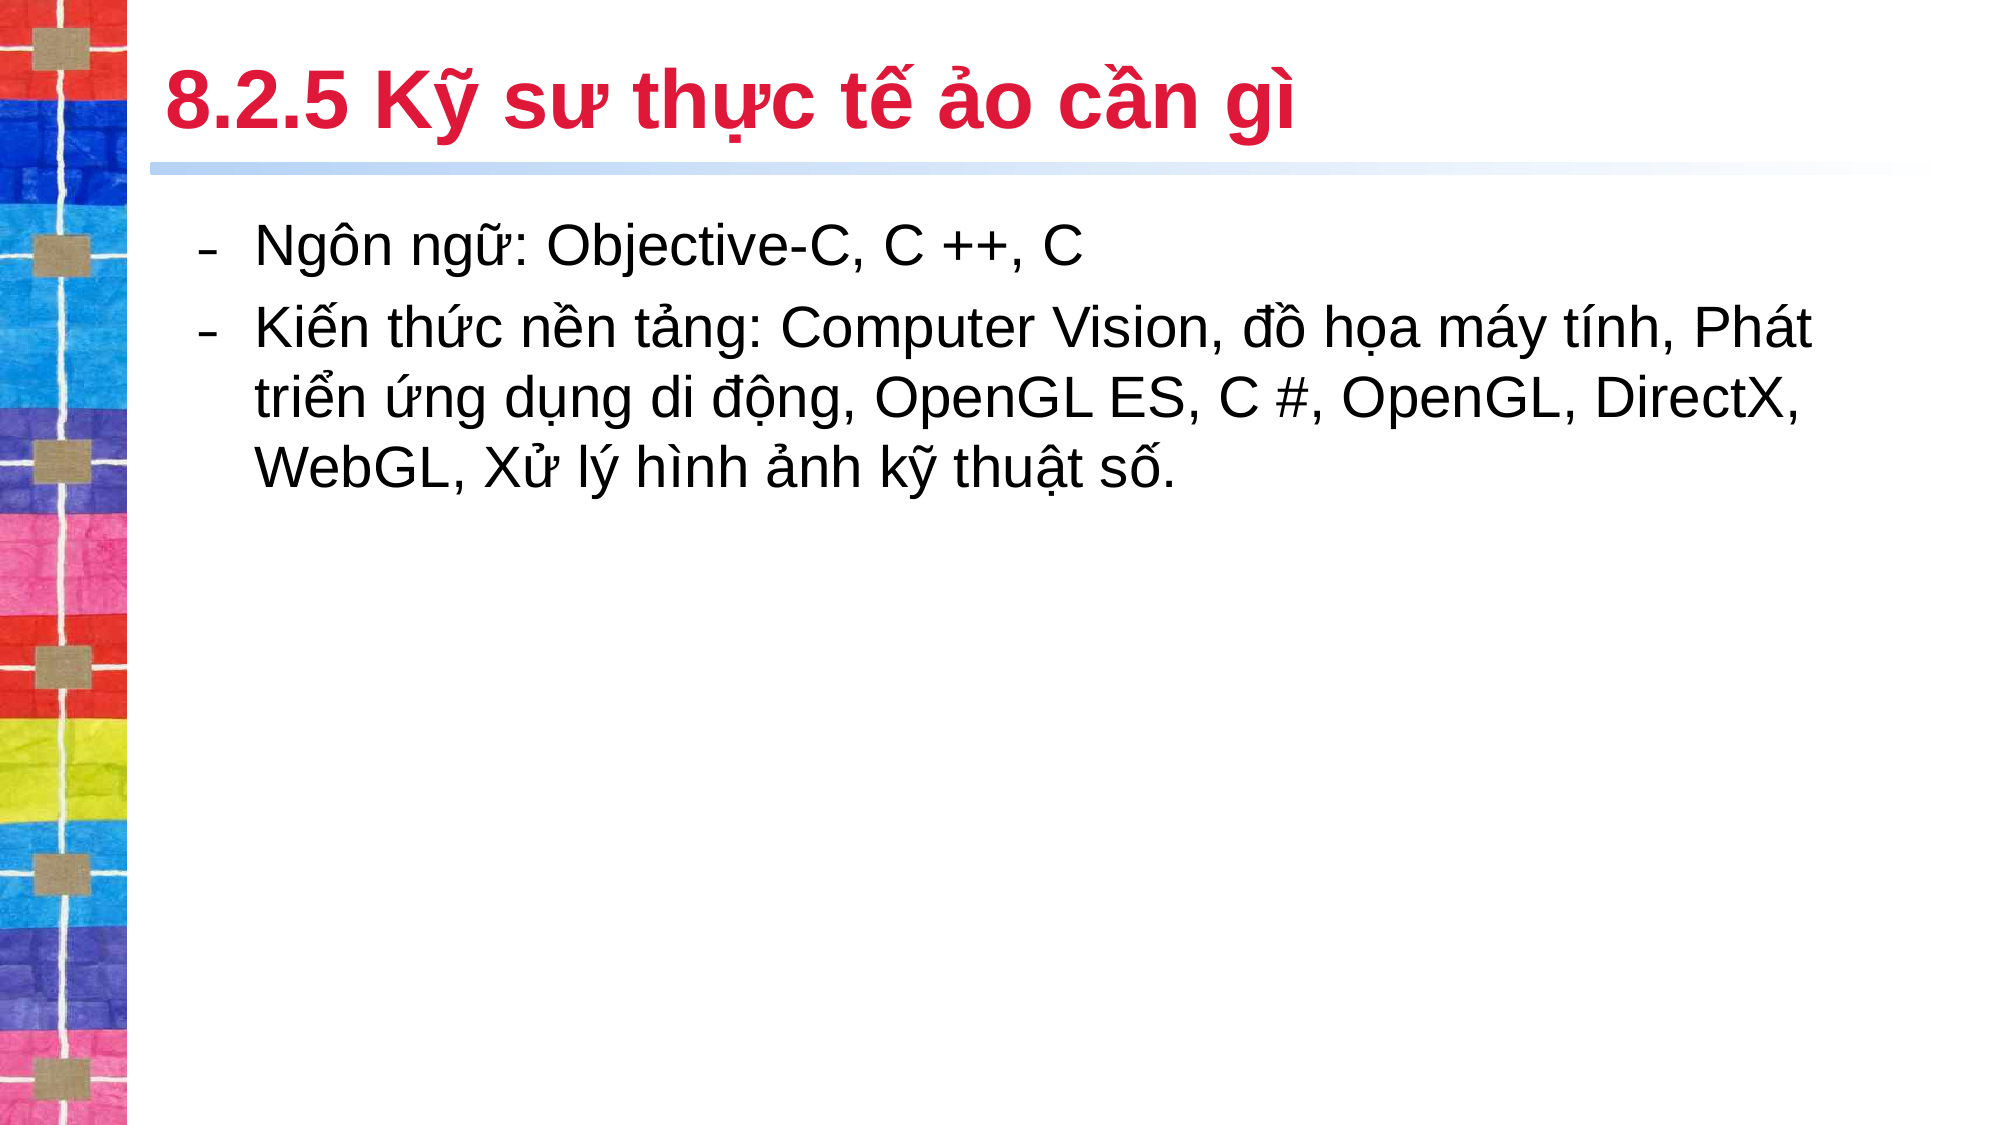

# 8.2.5 Kỹ sư thực tế ảo cần gì
Ngôn ngữ: Objective-C, C ++, C
Kiến thức nền tảng: Computer Vision, đồ họa máy tính, Phát triển ứng dụng di động, OpenGL ES, C #, OpenGL, DirectX, WebGL, Xử lý hình ảnh kỹ thuật số.